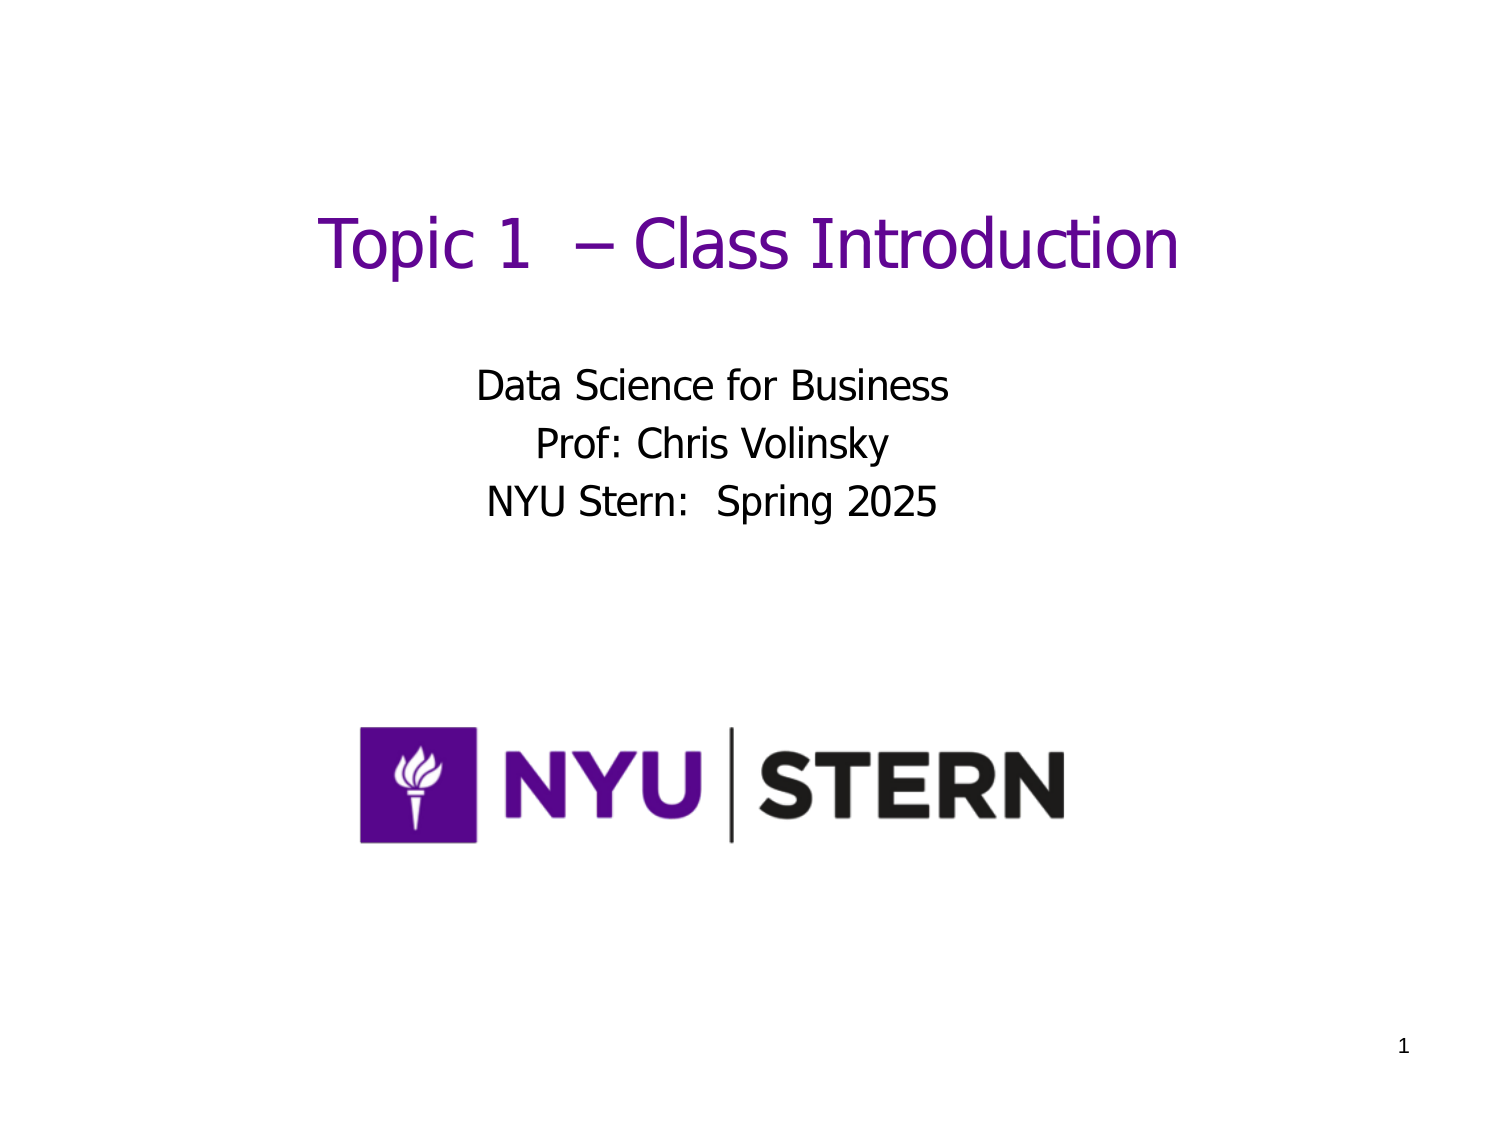

# Topic 1  – Class Introduction
Data Science for Business
Prof: Chris Volinsky
NYU Stern:  Spring 2025
1